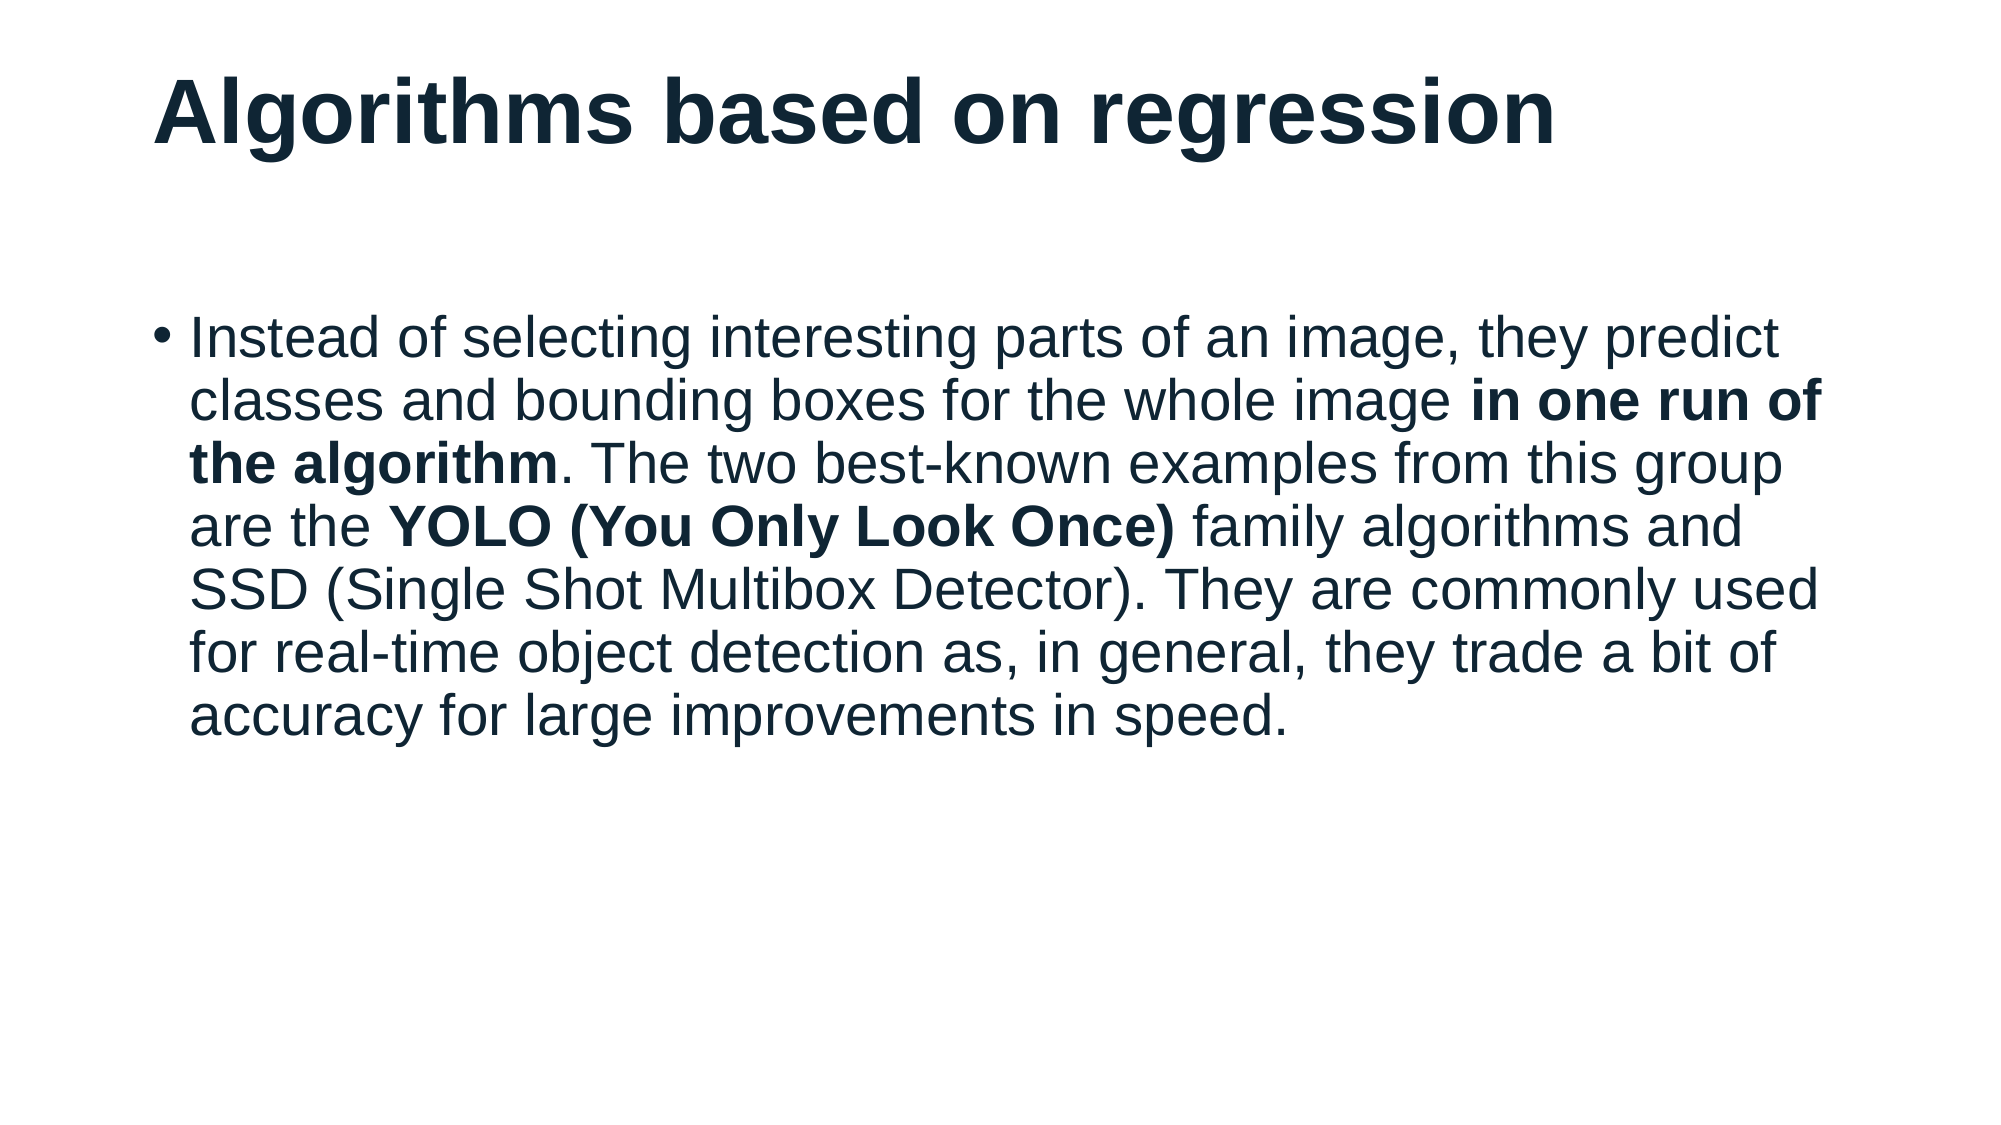

# Algorithms based on regression
Instead of selecting interesting parts of an image, they predict classes and bounding boxes for the whole image in one run of the algorithm. The two best-known examples from this group are the YOLO (You Only Look Once) family algorithms and SSD (Single Shot Multibox Detector). They are commonly used for real-time object detection as, in general, they trade a bit of accuracy for large improvements in speed.